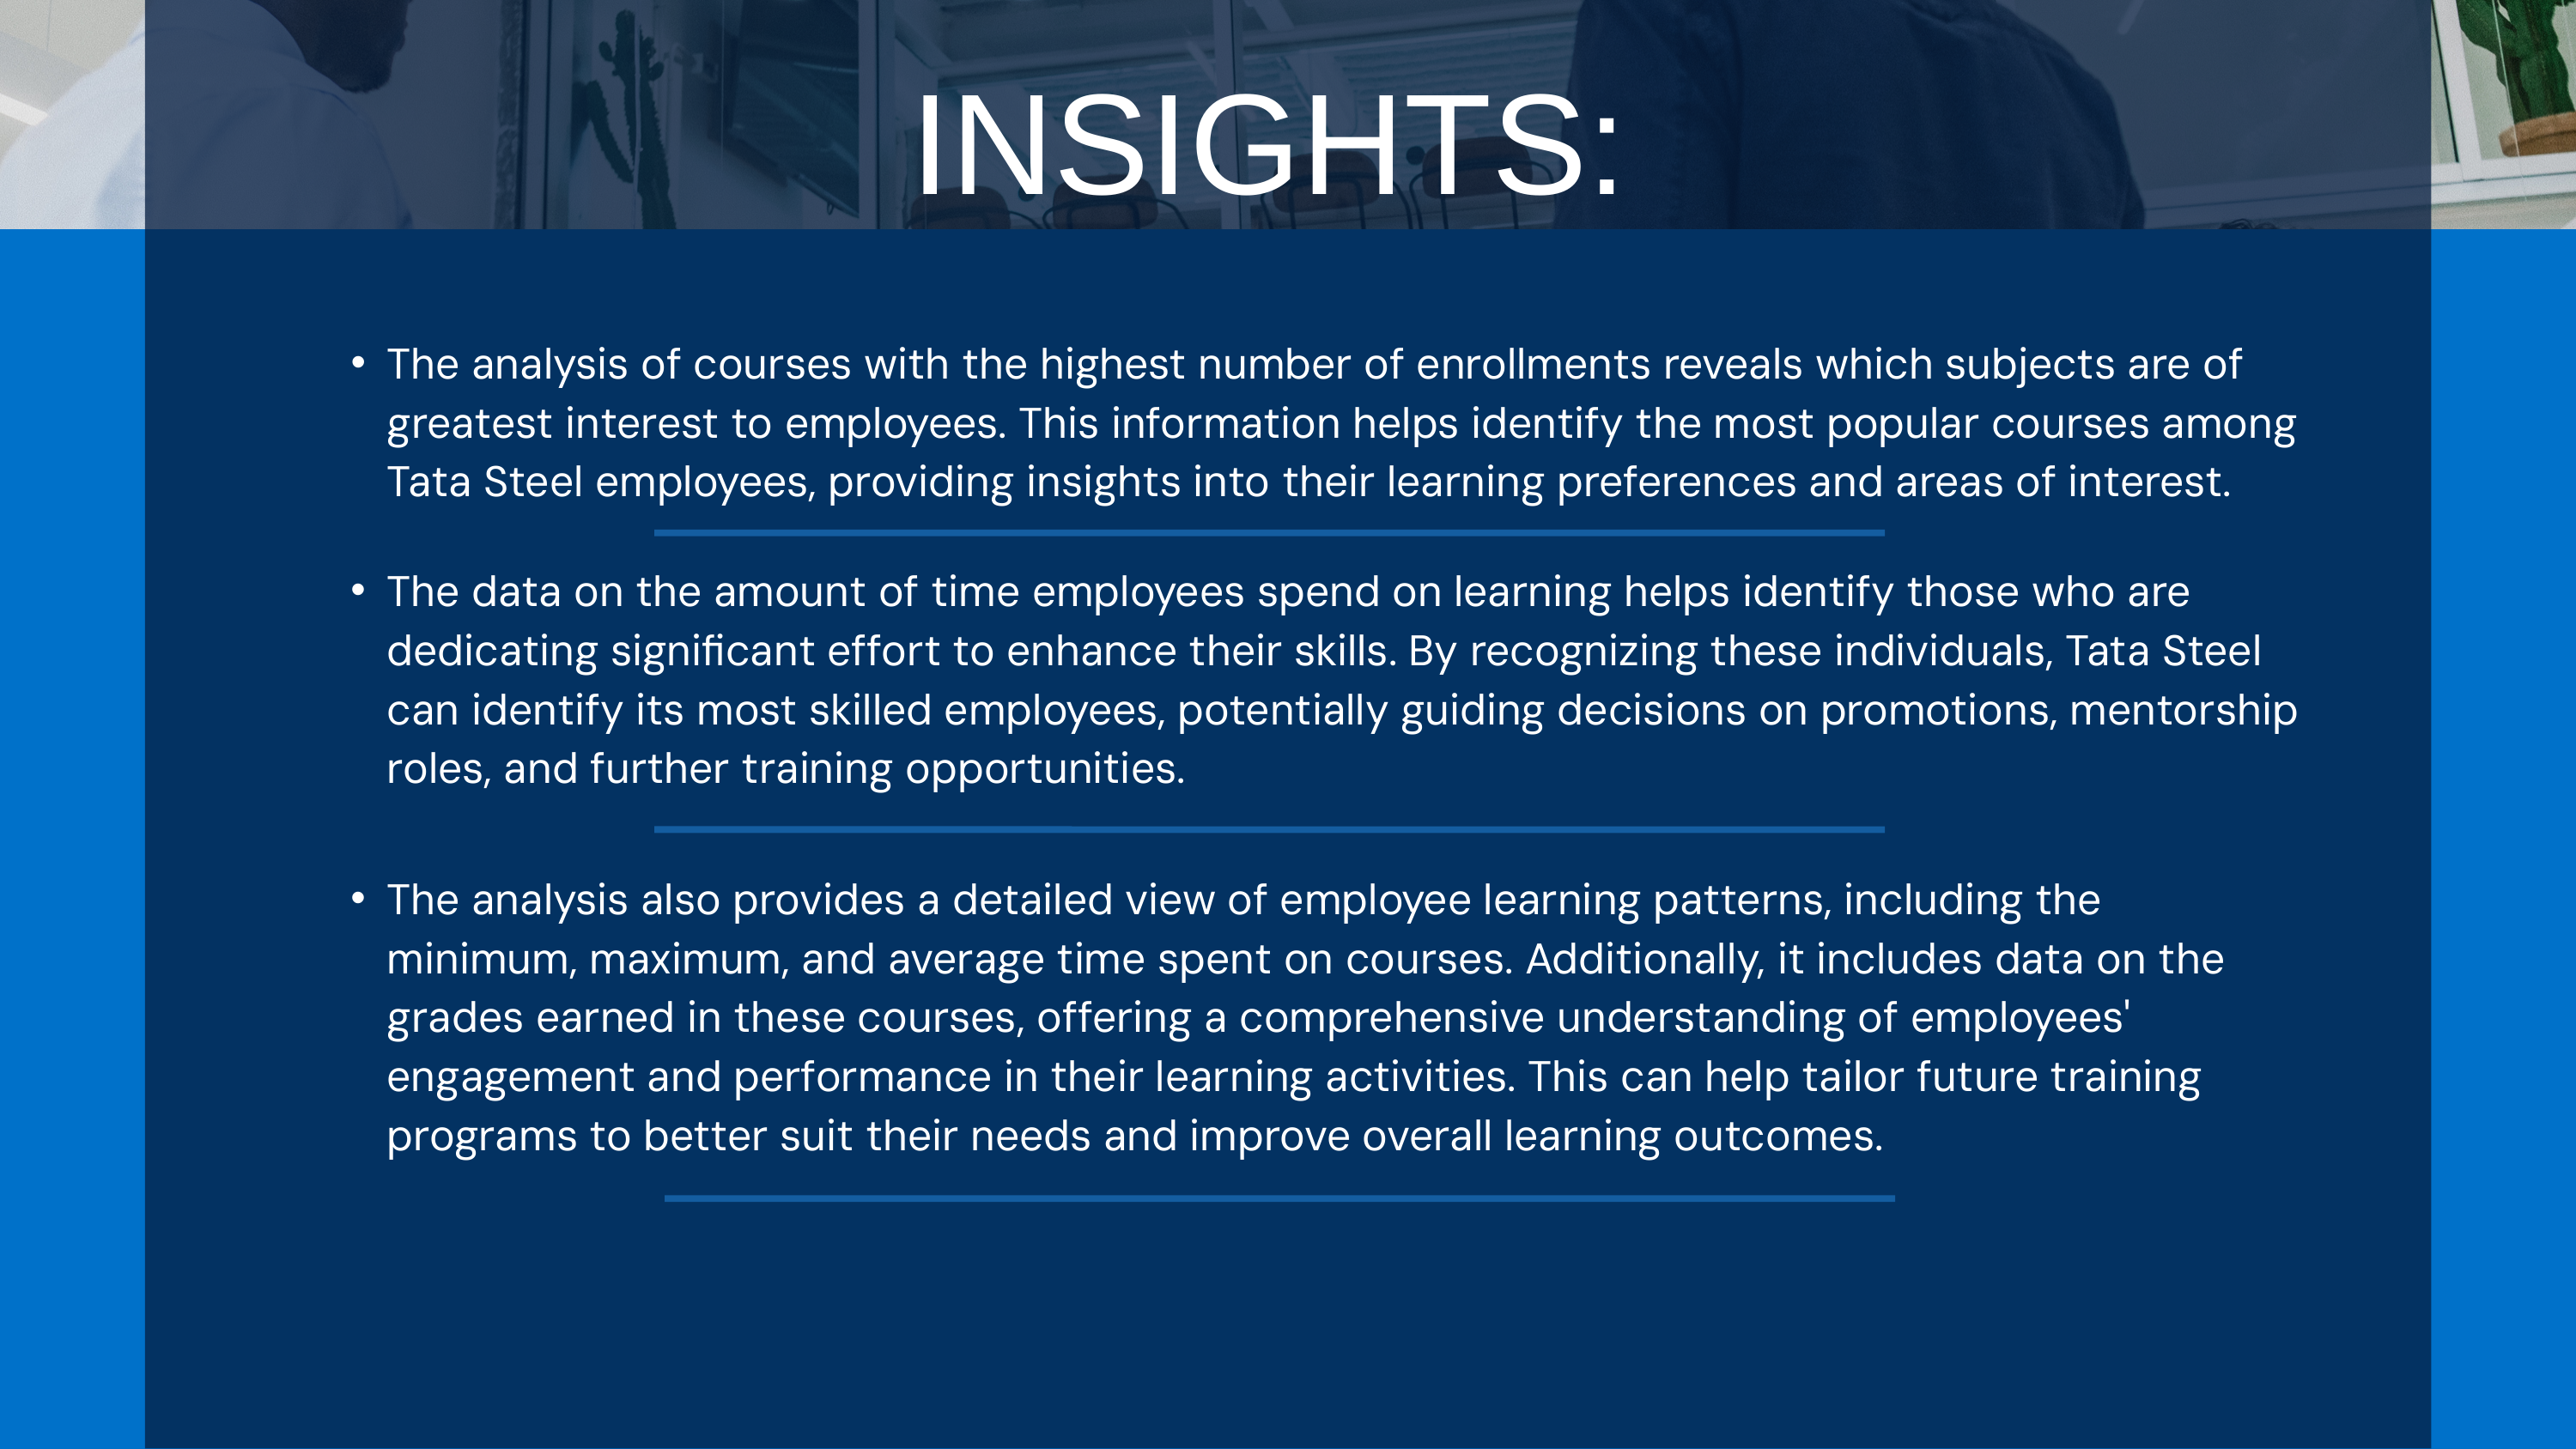

INSIGHTS:
The analysis of courses with the highest number of enrollments reveals which subjects are of greatest interest to employees. This information helps identify the most popular courses among Tata Steel employees, providing insights into their learning preferences and areas of interest.

The data on the amount of time employees spend on learning helps identify those who are dedicating significant effort to enhance their skills. By recognizing these individuals, Tata Steel can identify its most skilled employees, potentially guiding decisions on promotions, mentorship roles, and further training opportunities.

The analysis also provides a detailed view of employee learning patterns, including the minimum, maximum, and average time spent on courses. Additionally, it includes data on the grades earned in these courses, offering a comprehensive understanding of employees' engagement and performance in their learning activities. This can help tailor future training programs to better suit their needs and improve overall learning outcomes.